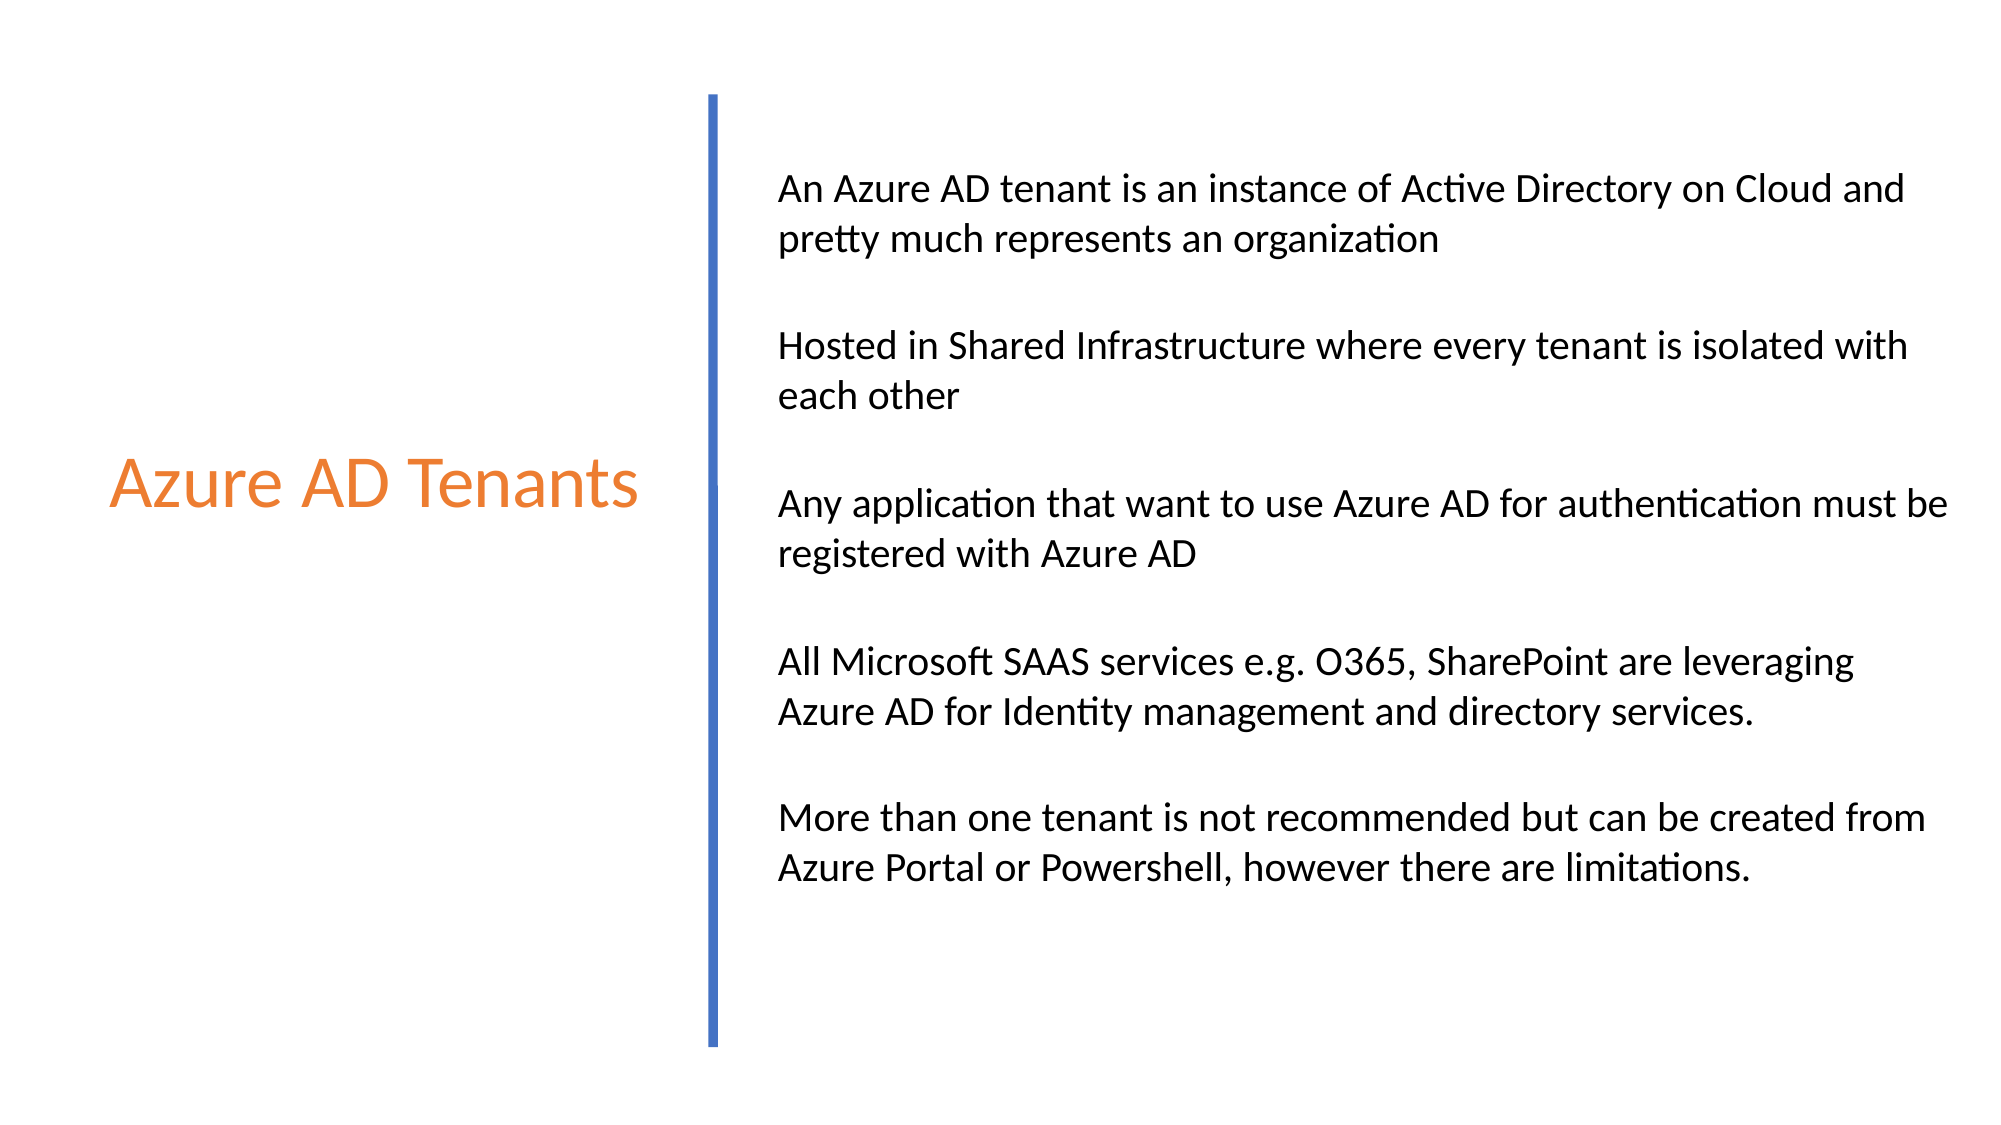

# An Azure AD tenant is an instance of Active Directory on Cloud and pretty much represents an organization
Hosted in Shared Infrastructure where every tenant is isolated with each other
Azure AD Tenants
Any application that want to use Azure AD for authentication must be registered with Azure AD
All Microsoft SAAS services e.g. O365, SharePoint are leveraging Azure AD for Identity management and directory services.

More than one tenant is not recommended but can be created from Azure Portal or Powershell, however there are limitations.